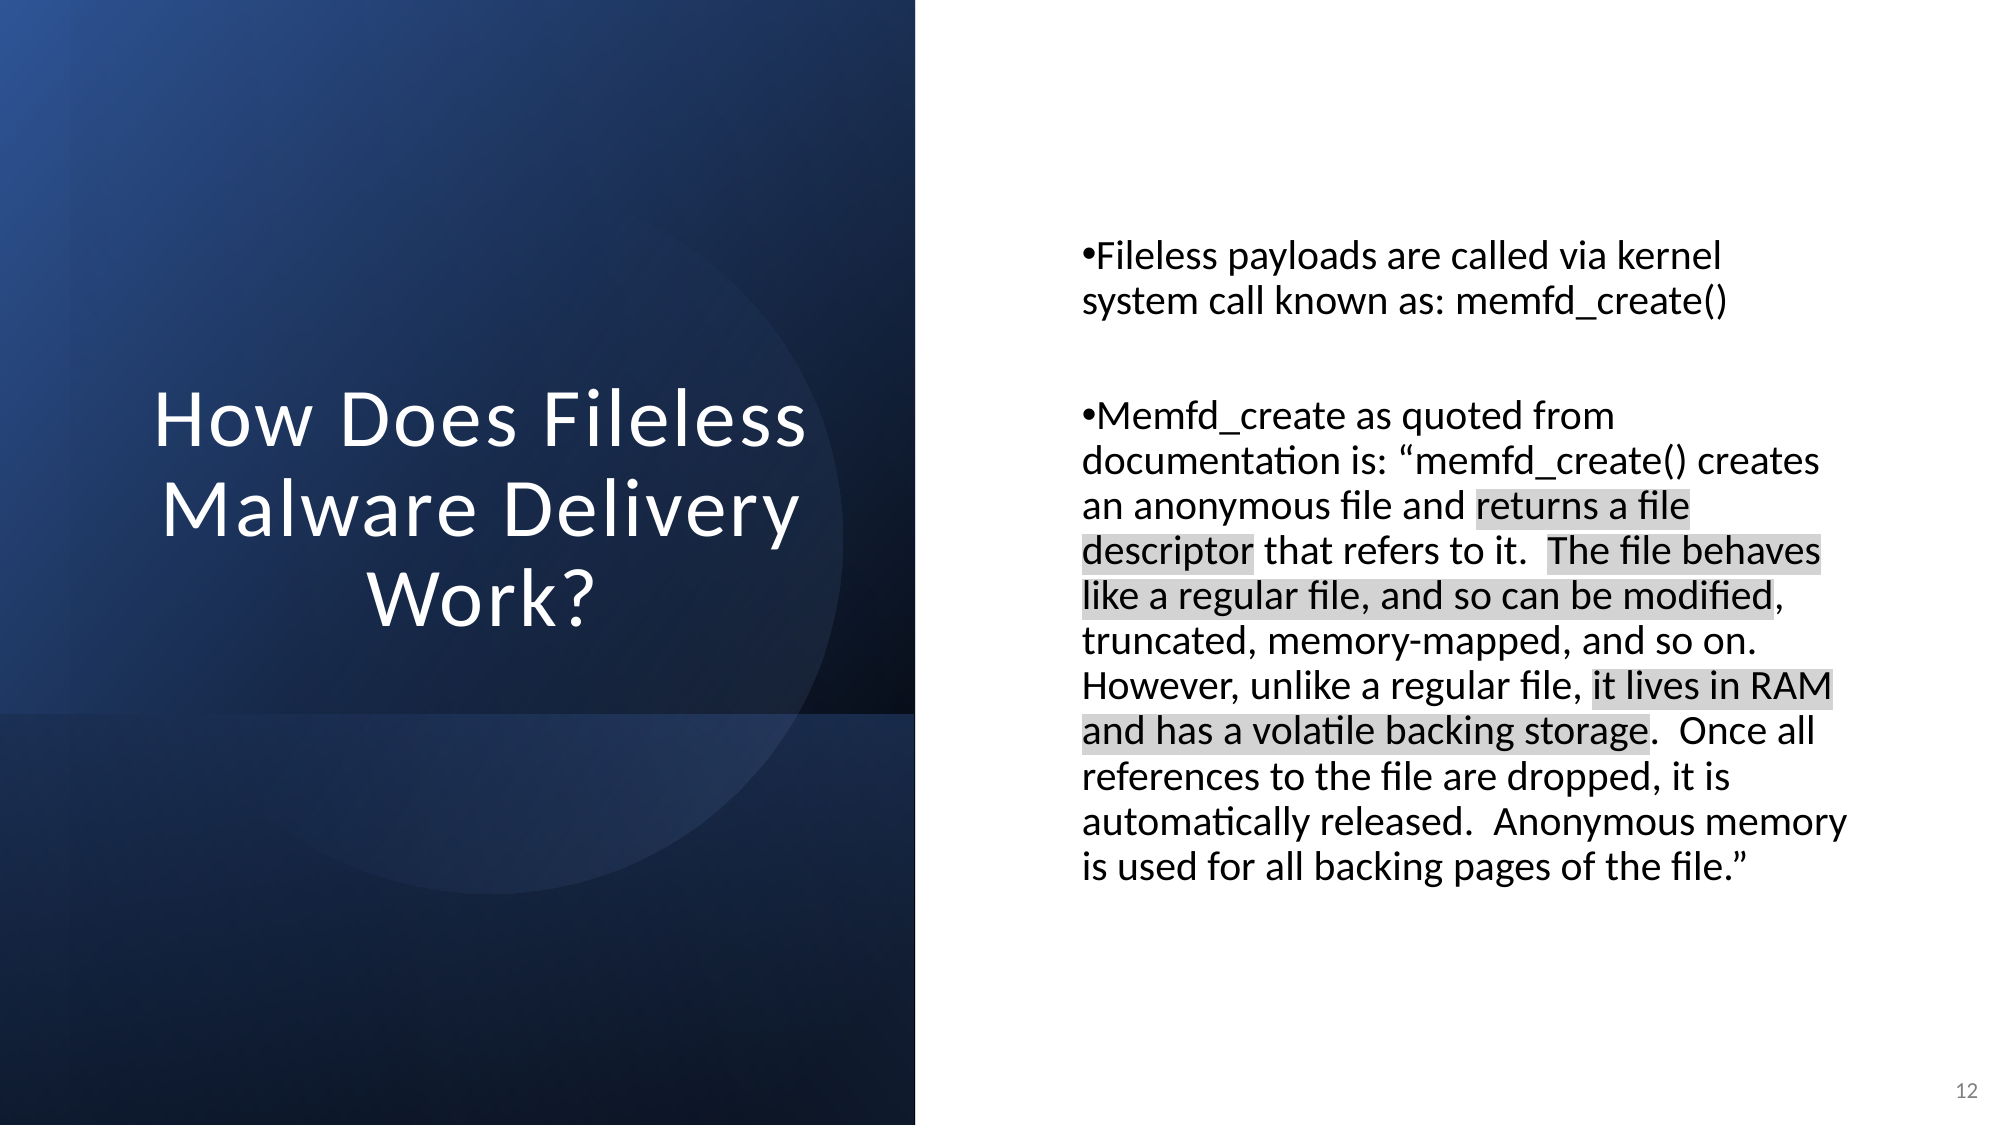

# How Does Fileless Malware Delivery Work?

Fileless payloads are called via kernel system call known as: memfd_create()

Memfd_create as quoted from documentation is: “memfd_create() creates an anonymous file and returns a file descriptor that refers to it.  The file behaves like a regular file, and so can be modified, truncated, memory-mapped, and so on.  However, unlike a regular file, it lives in RAM and has a volatile backing storage.  Once all references to the file are dropped, it is automatically released.  Anonymous memory is used for all backing pages of the file.”

12